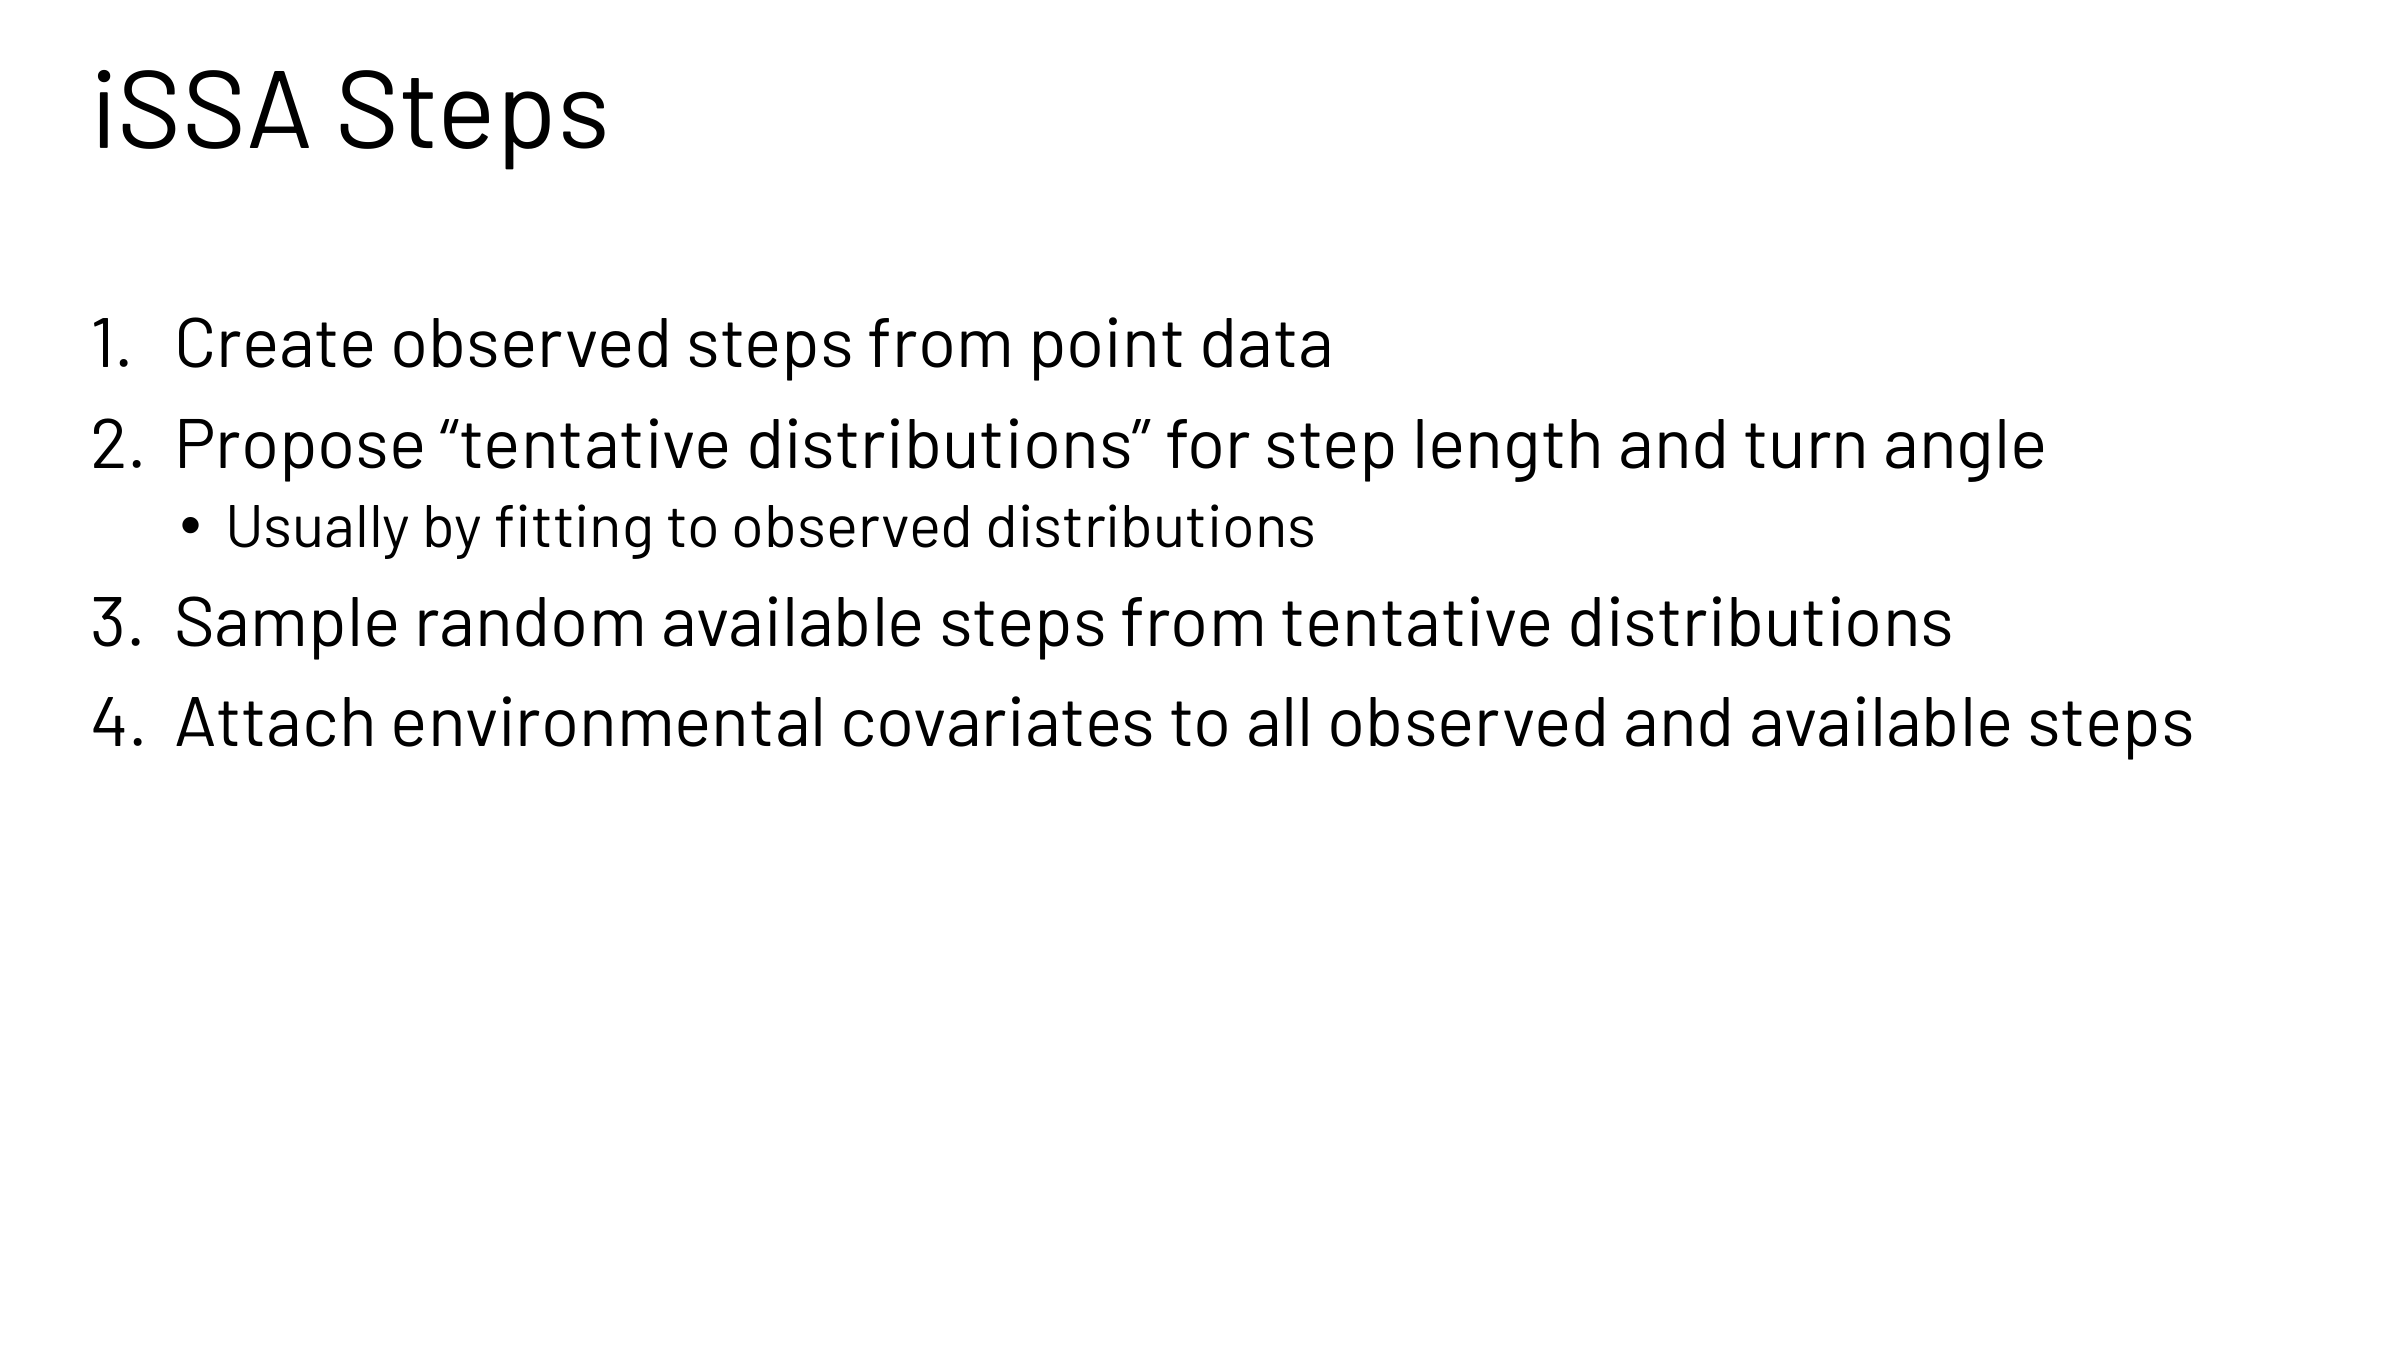

# iSSA Steps
Create observed steps from point data
Propose “tentative distributions” for step length and turn angle
Usually by fitting to observed distributions
Sample random available steps from tentative distributions
Attach environmental covariates to all observed and available steps